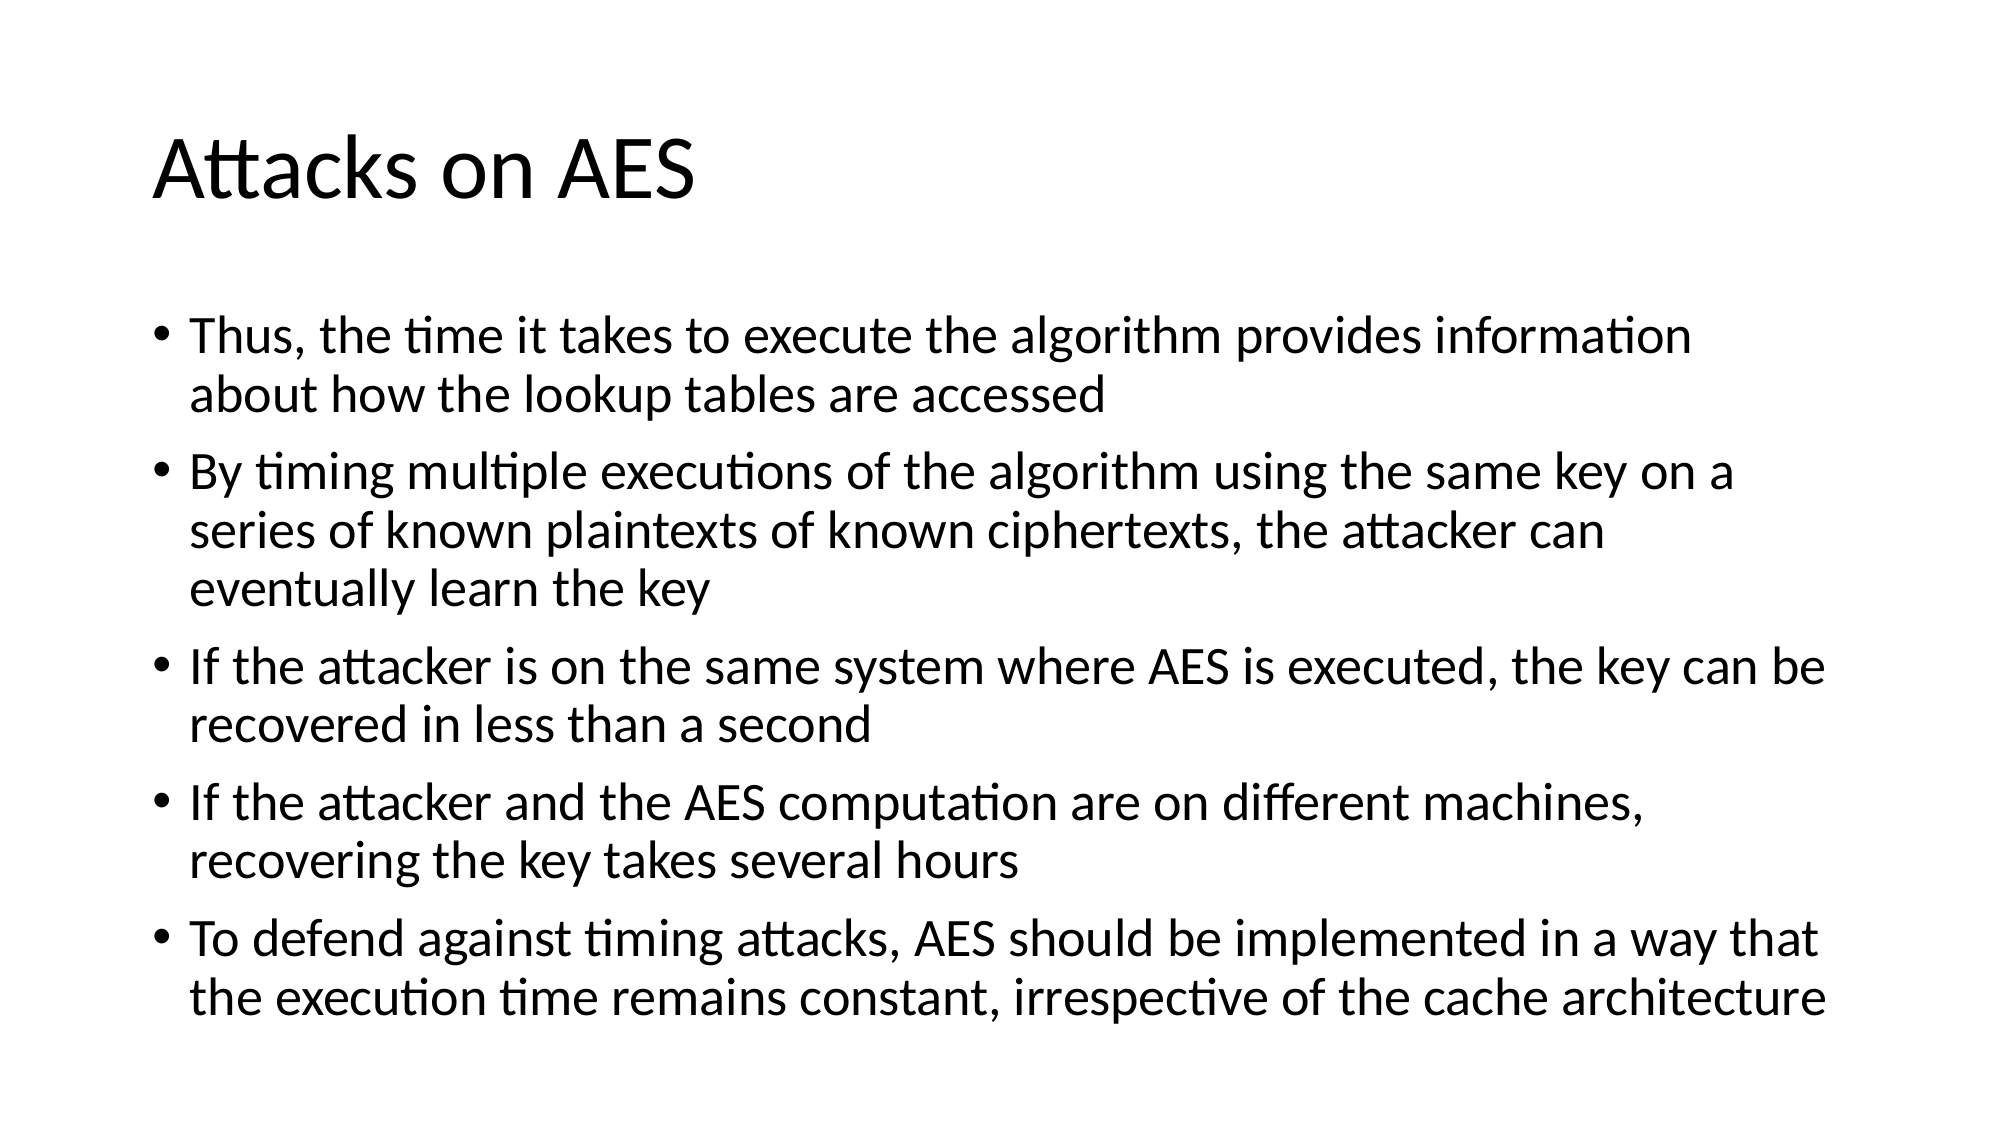

# Attacks on AES
Thus, the time it takes to execute the algorithm provides information about how the lookup tables are accessed
By timing multiple executions of the algorithm using the same key on a series of known plaintexts of known ciphertexts, the attacker can eventually learn the key
If the attacker is on the same system where AES is executed, the key can be recovered in less than a second
If the attacker and the AES computation are on different machines, recovering the key takes several hours
To defend against timing attacks, AES should be implemented in a way that the execution time remains constant, irrespective of the cache architecture